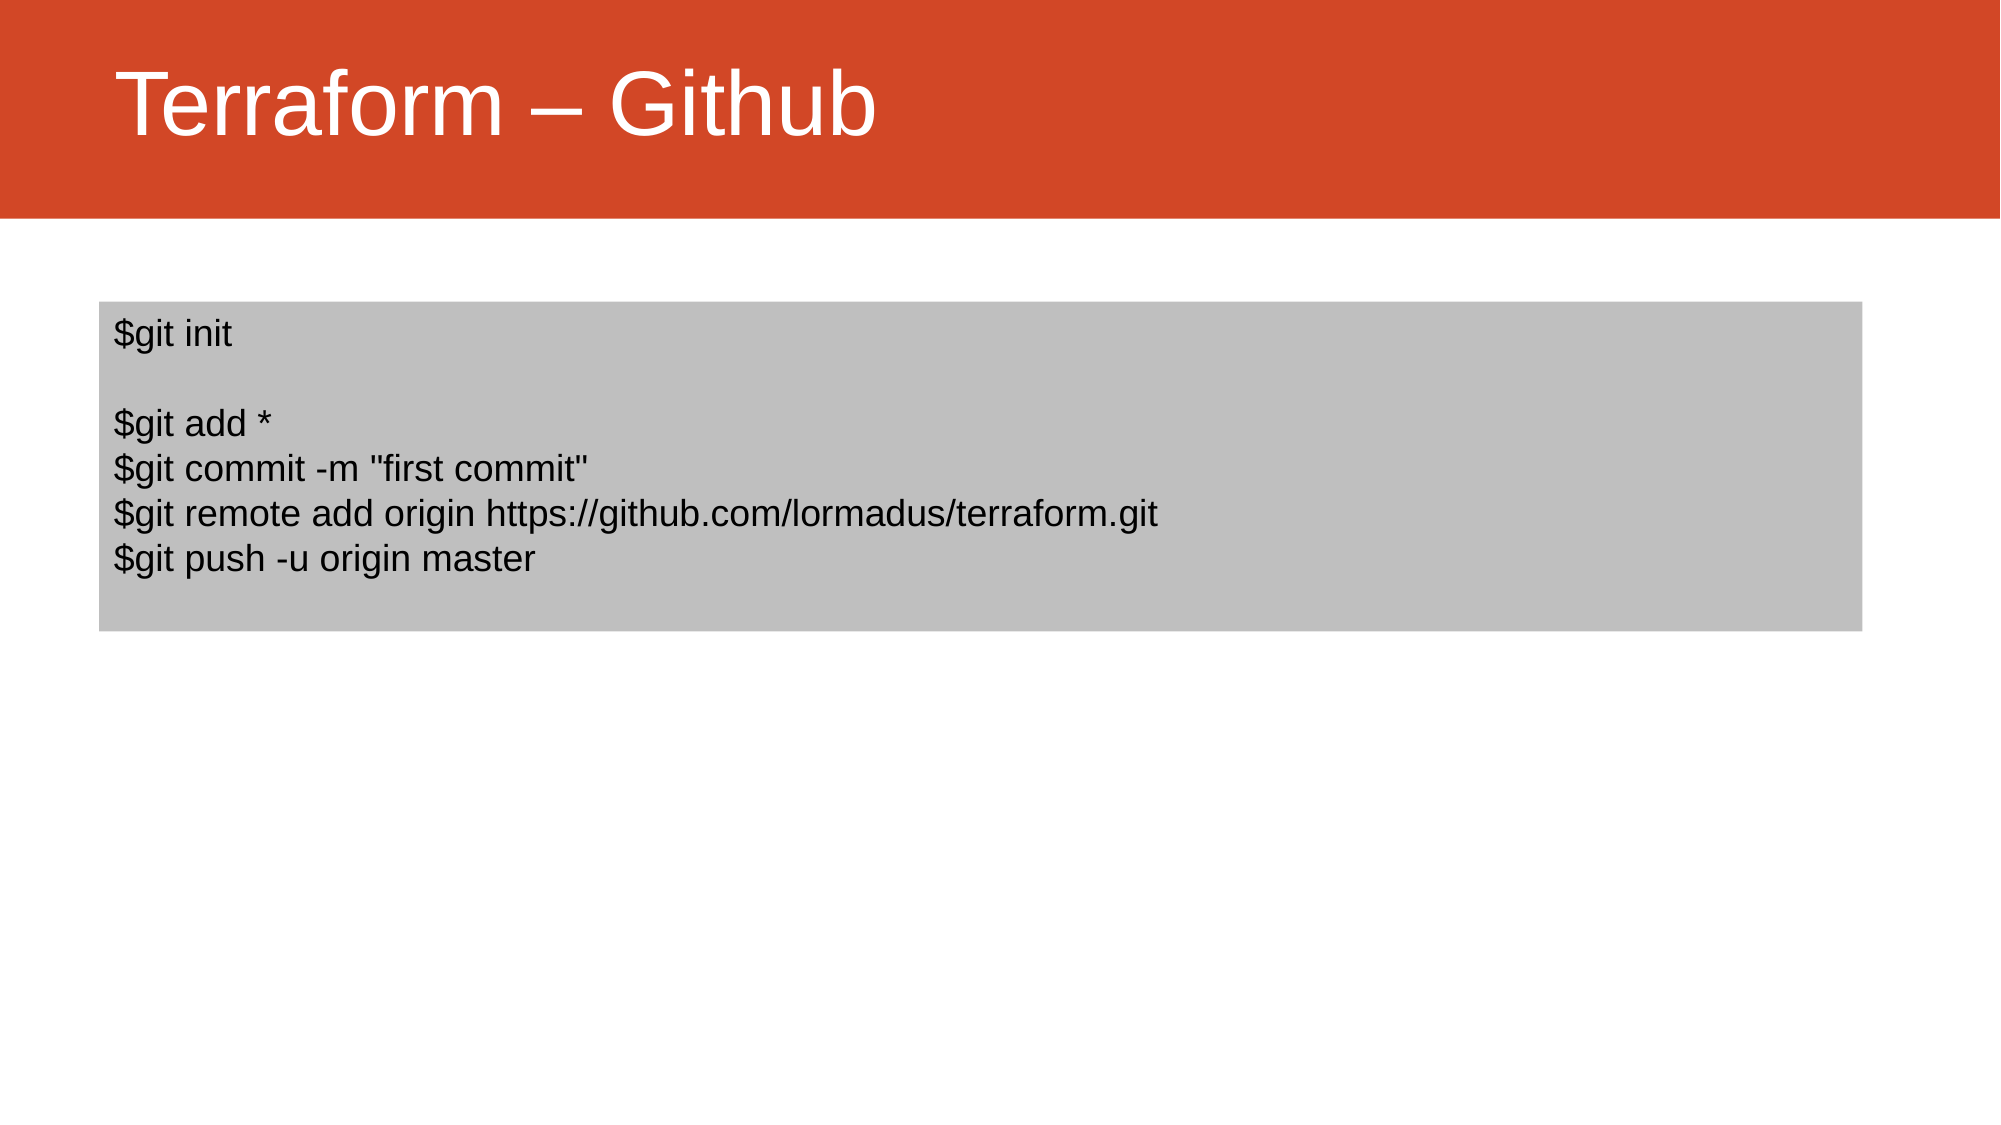

# Terraform – Github
$git init

$git add *
$git commit -m "first commit"
$git remote add origin https://github.com/lormadus/terraform.git
$git push -u origin master